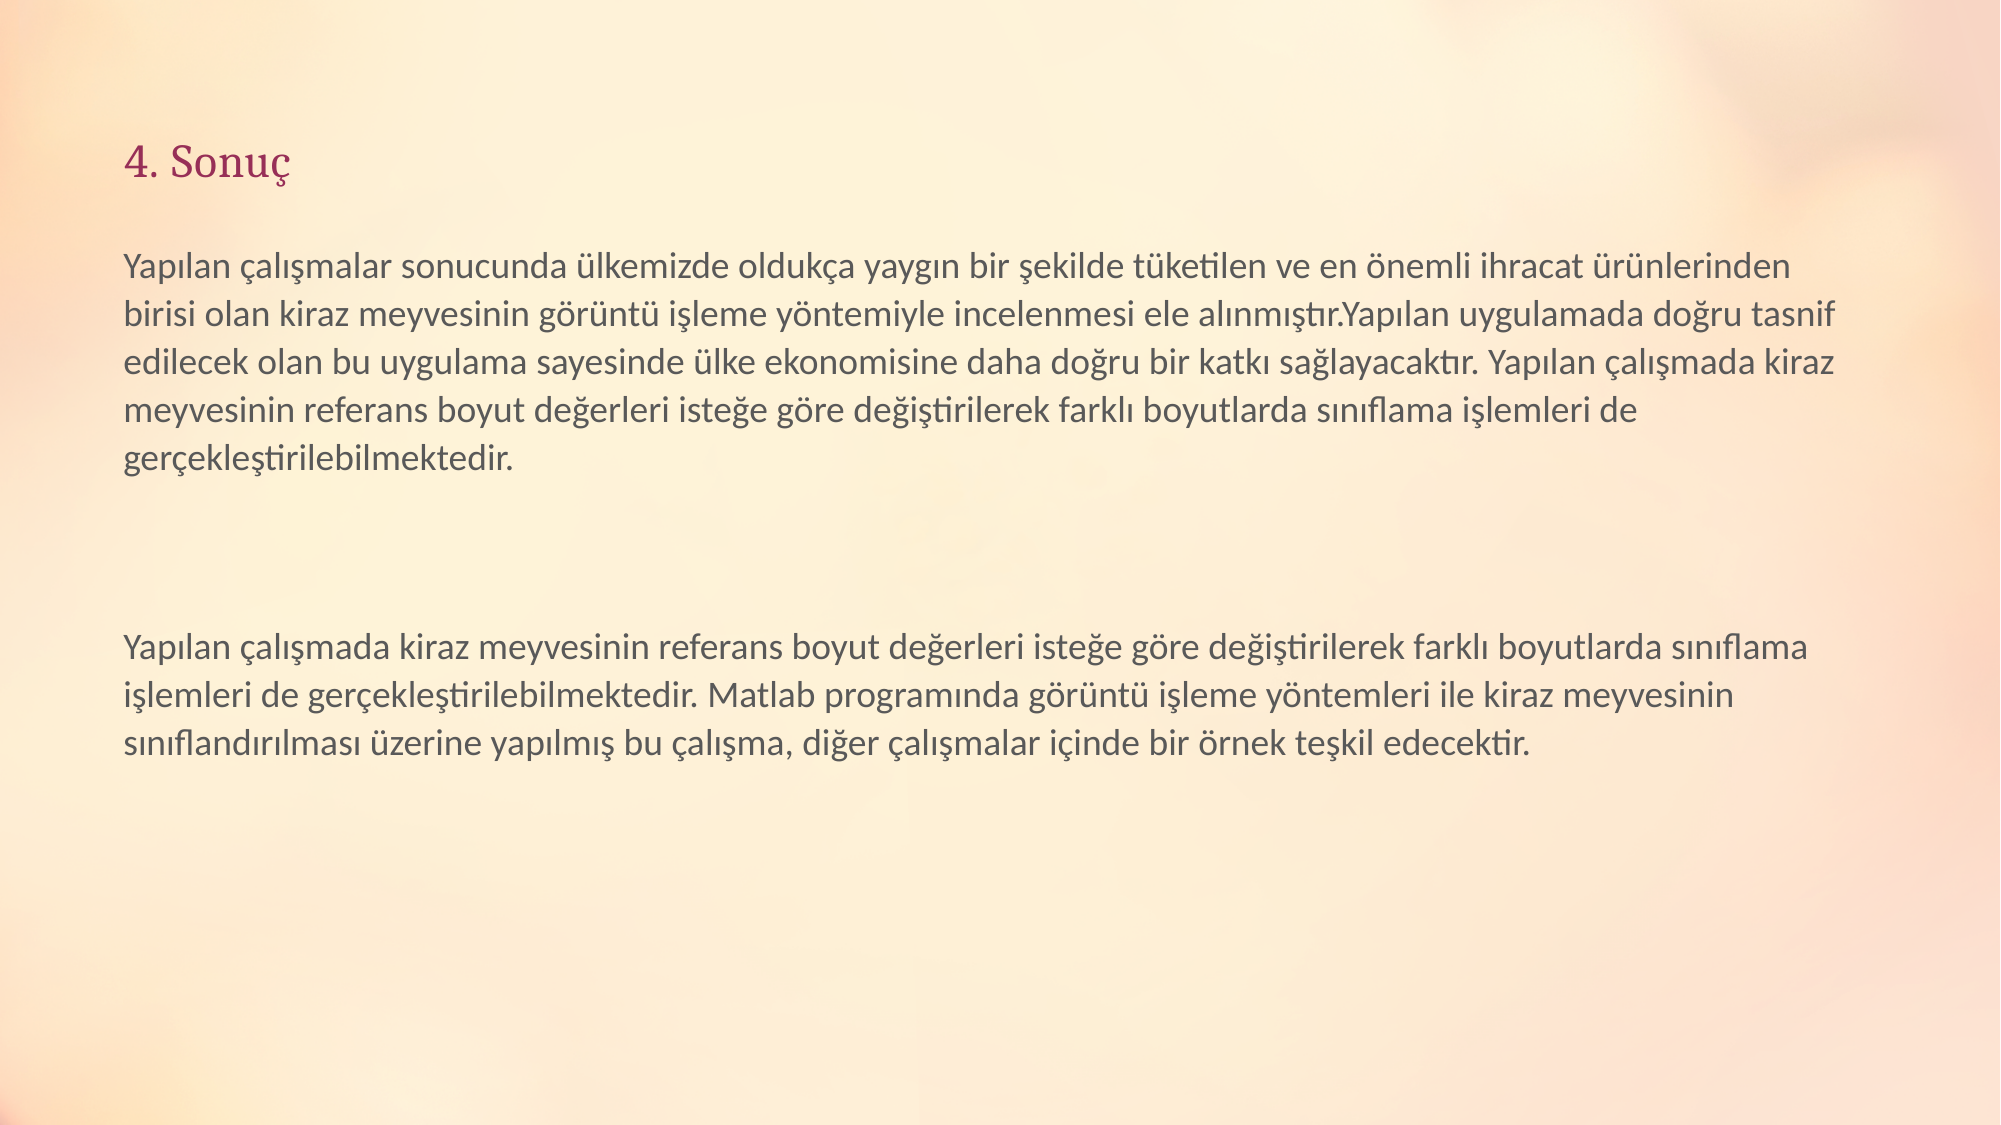

# 4. Sonuç
Yapılan çalışmalar sonucunda ülkemizde oldukça yaygın bir şekilde tüketilen ve en önemli ihracat ürünlerinden birisi olan kiraz meyvesinin görüntü işleme yöntemiyle incelenmesi ele alınmıştır.Yapılan uygulamada doğru tasnif edilecek olan bu uygulama sayesinde ülke ekonomisine daha doğru bir katkı sağlayacaktır. Yapılan çalışmada kiraz meyvesinin referans boyut değerleri isteğe göre değiştirilerek farklı boyutlarda sınıflama işlemleri de gerçekleştirilebilmektedir.
Yapılan çalışmada kiraz meyvesinin referans boyut değerleri isteğe göre değiştirilerek farklı boyutlarda sınıflama işlemleri de gerçekleştirilebilmektedir. Matlab programında görüntü işleme yöntemleri ile kiraz meyvesinin sınıflandırılması üzerine yapılmış bu çalışma, diğer çalışmalar içinde bir örnek teşkil edecektir.